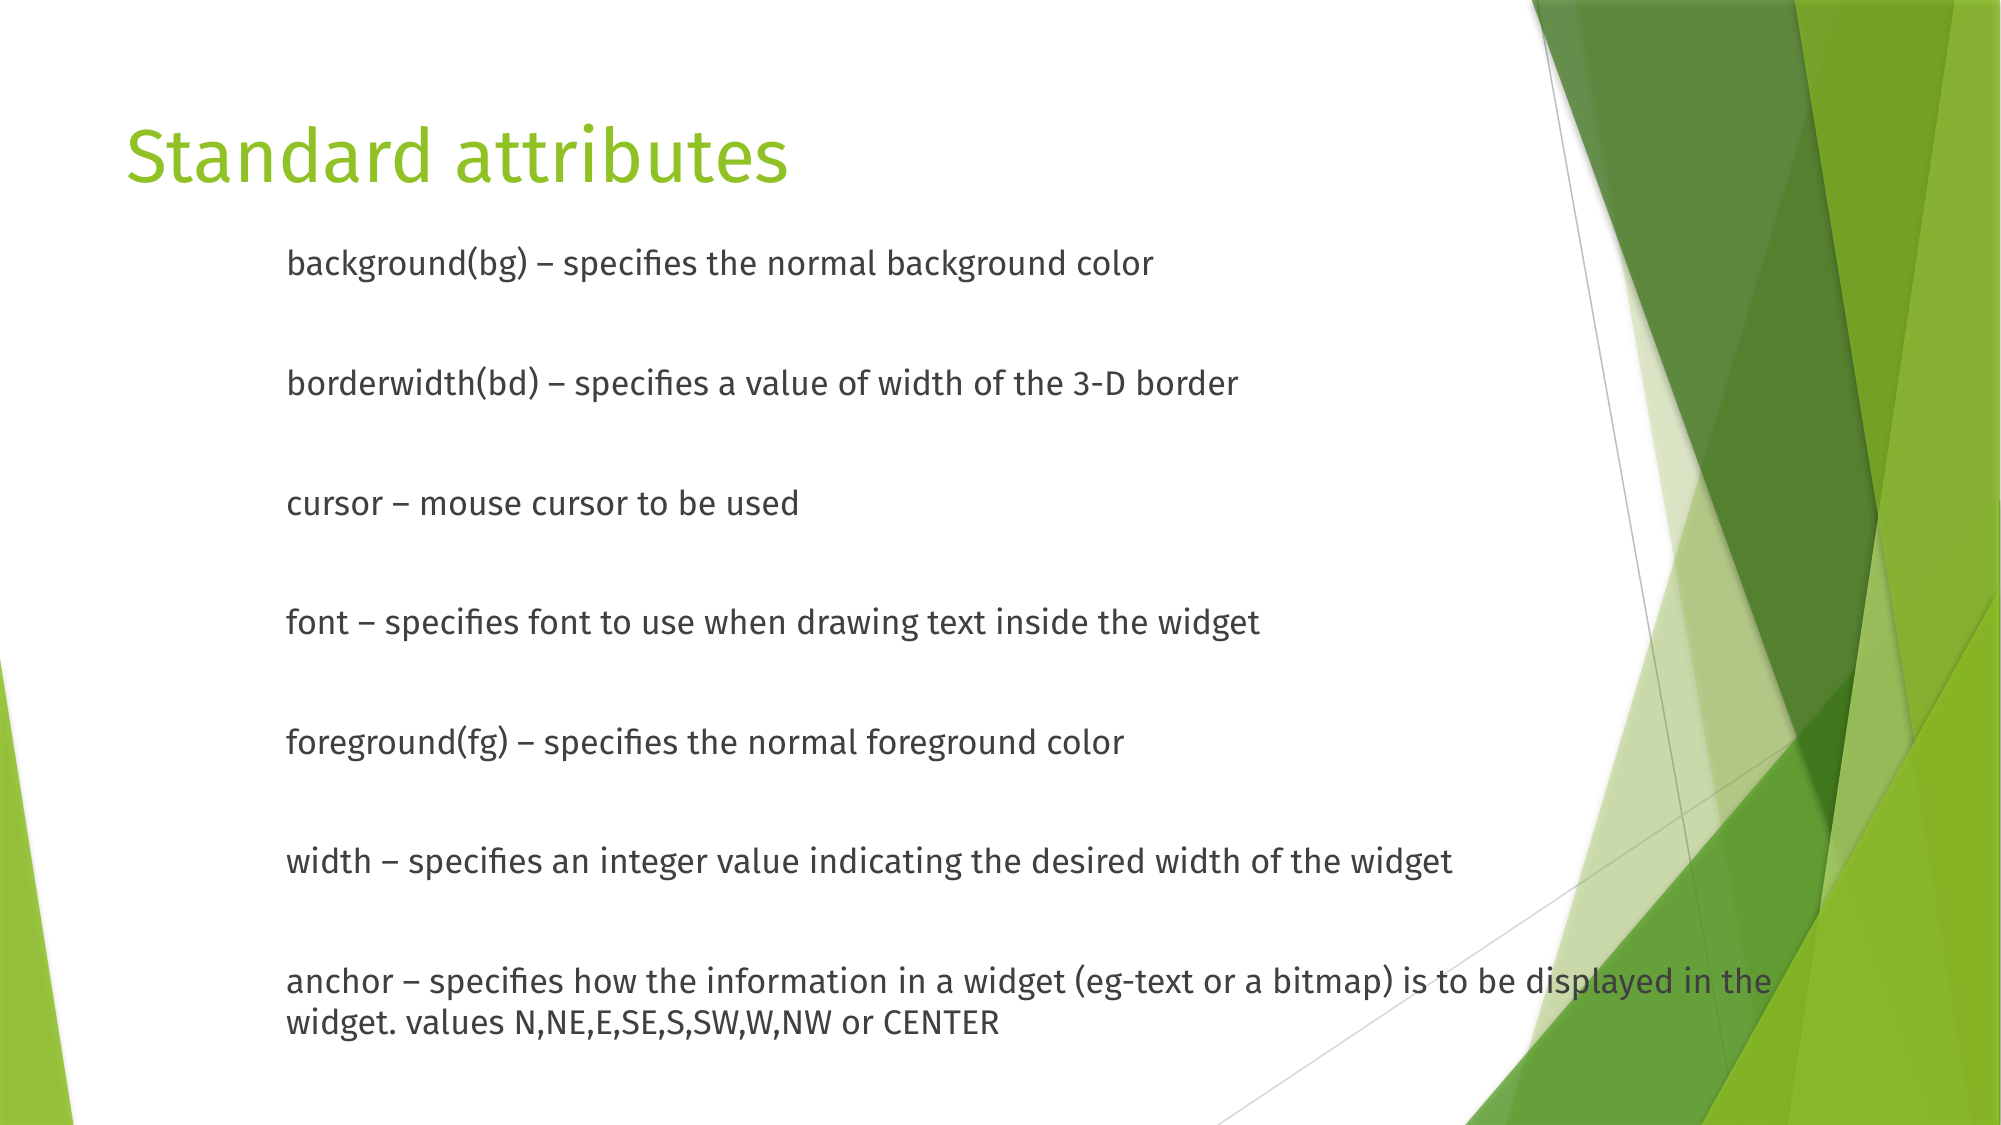

# Standard attributes
background(bg) – specifies the normal background color

borderwidth(bd) – specifies a value of width of the 3-D border

cursor – mouse cursor to be used

font – specifies font to use when drawing text inside the widget

foreground(fg) – specifies the normal foreground color

width – specifies an integer value indicating the desired width of the widget

anchor – specifies how the information in a widget (eg-text or a bitmap) is to be displayed in the    		widget. values N,NE,E,SE,S,SW,W,NW or CENTER